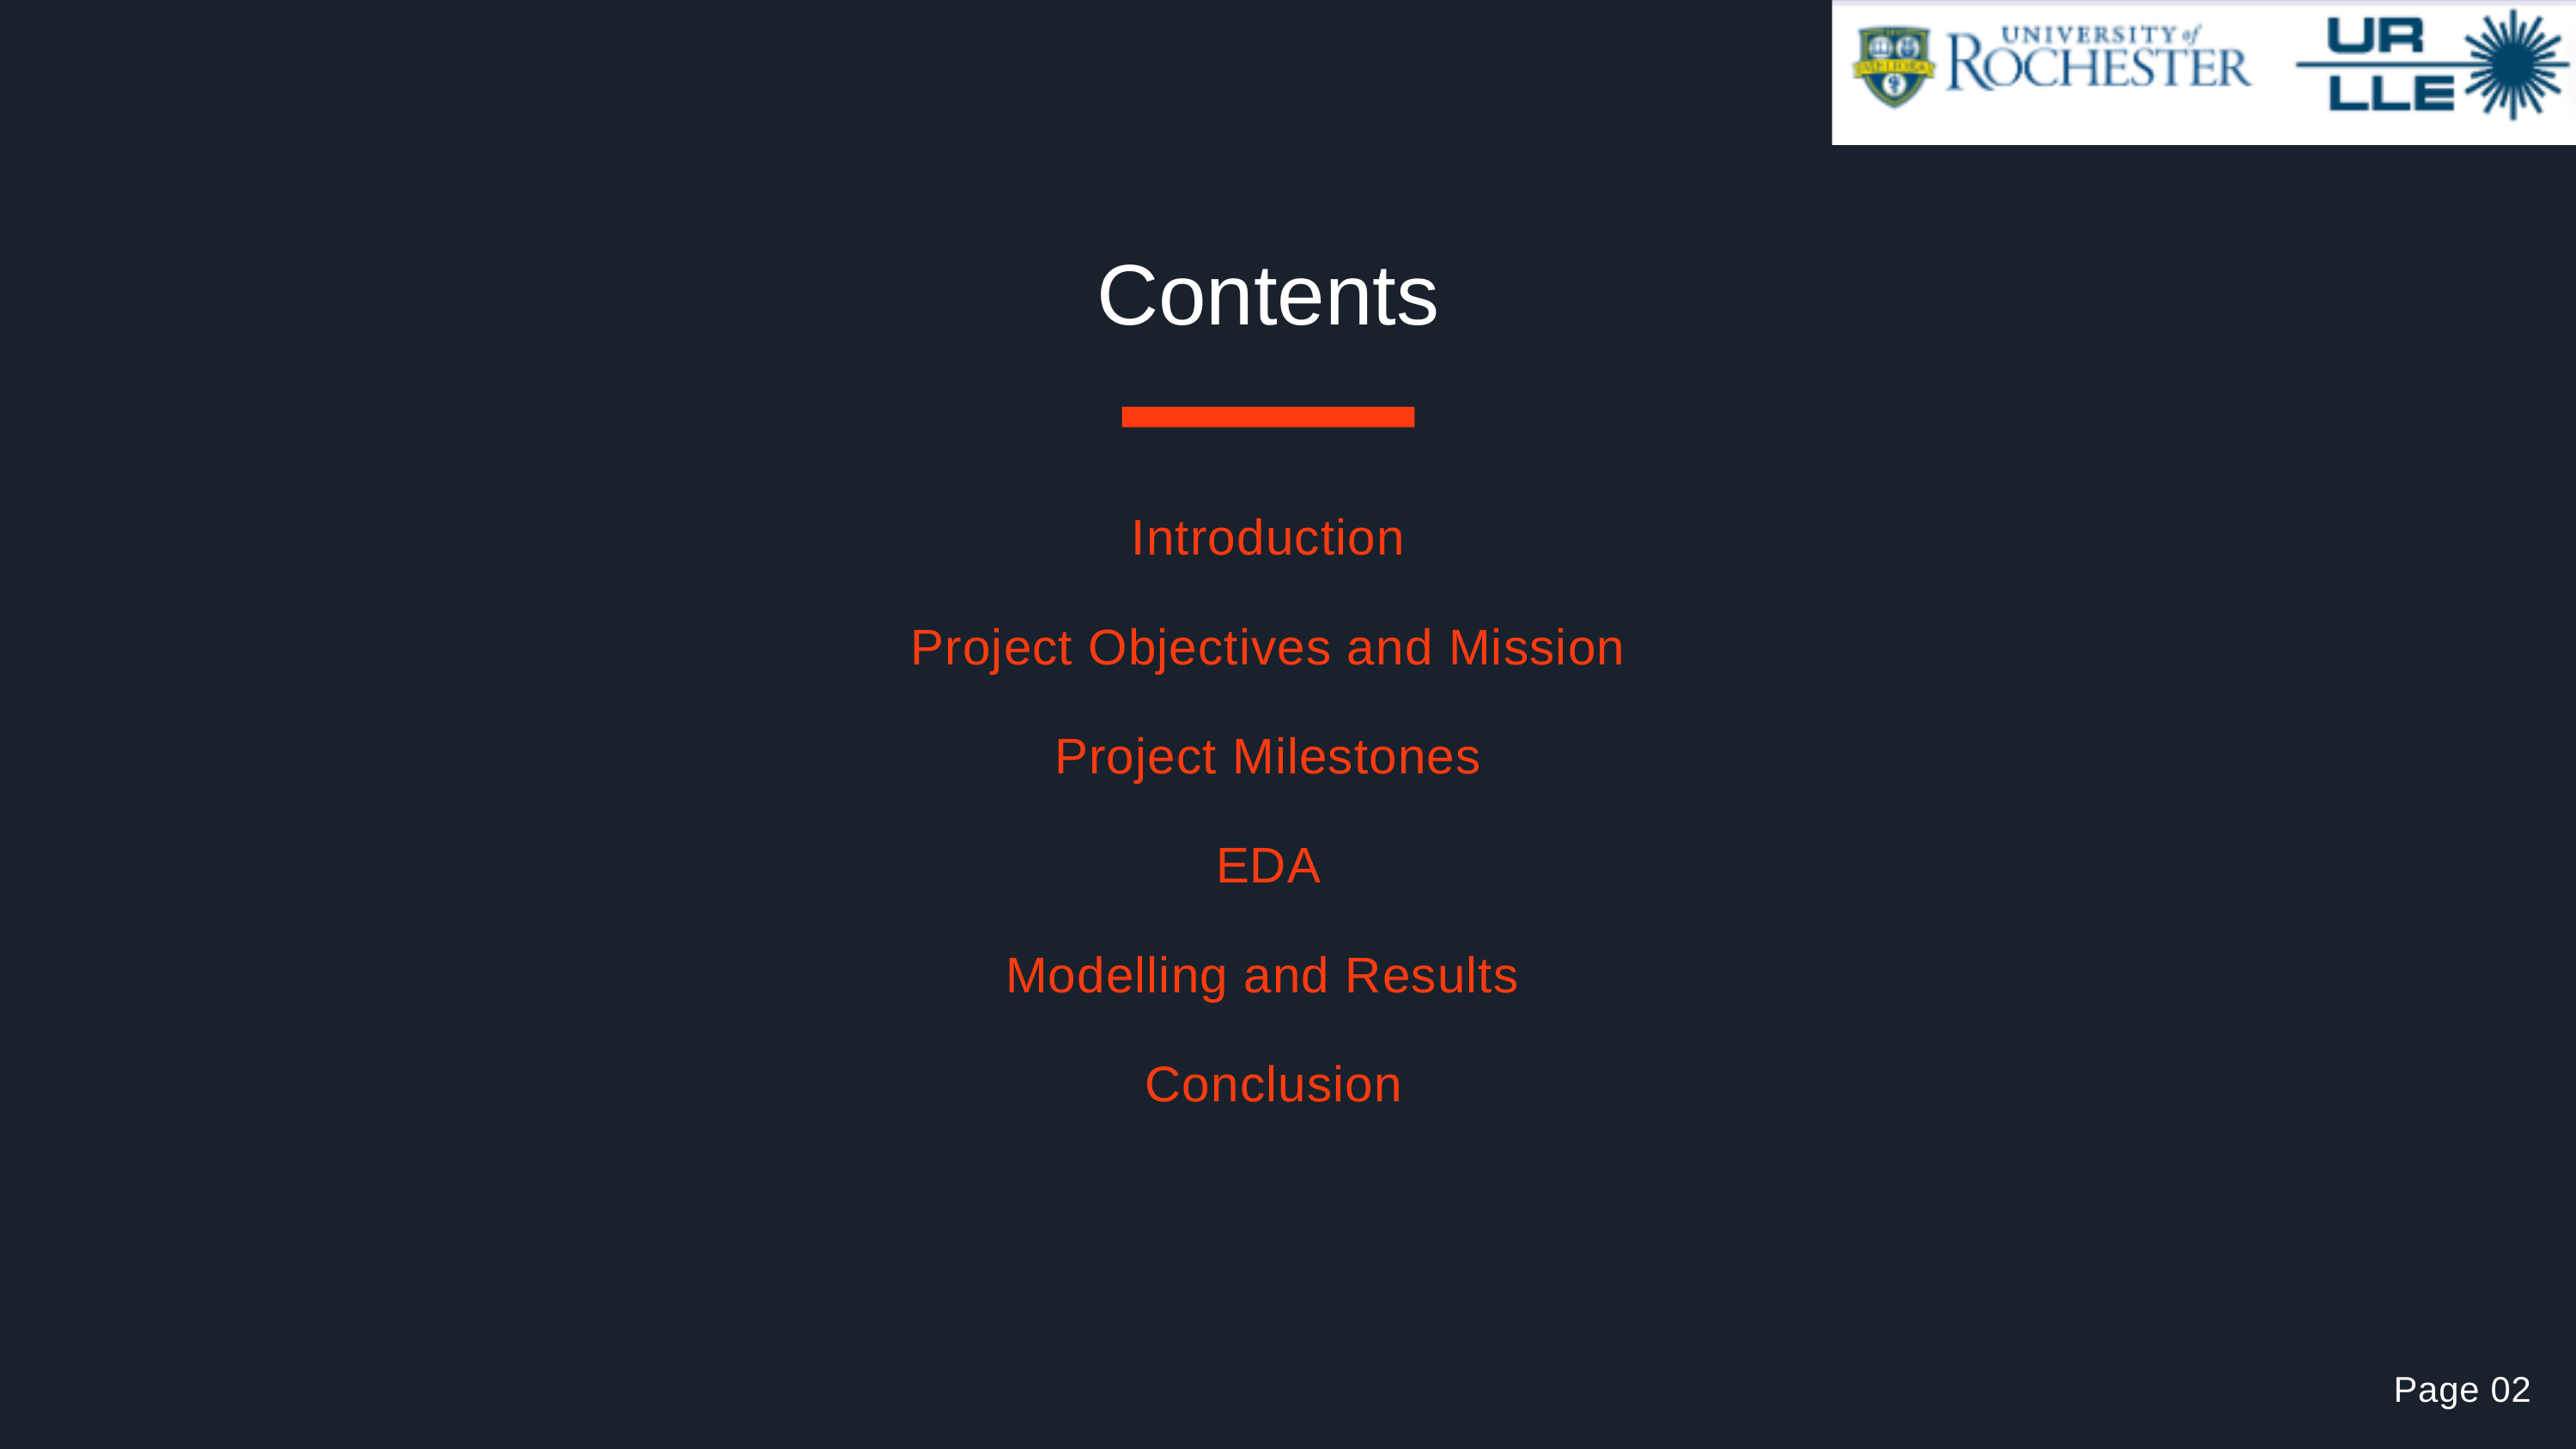

Contents

Introduction
Project Objectives and Mission
Project Milestones
EDA
Modelling and Results
Conclusion
Page 02